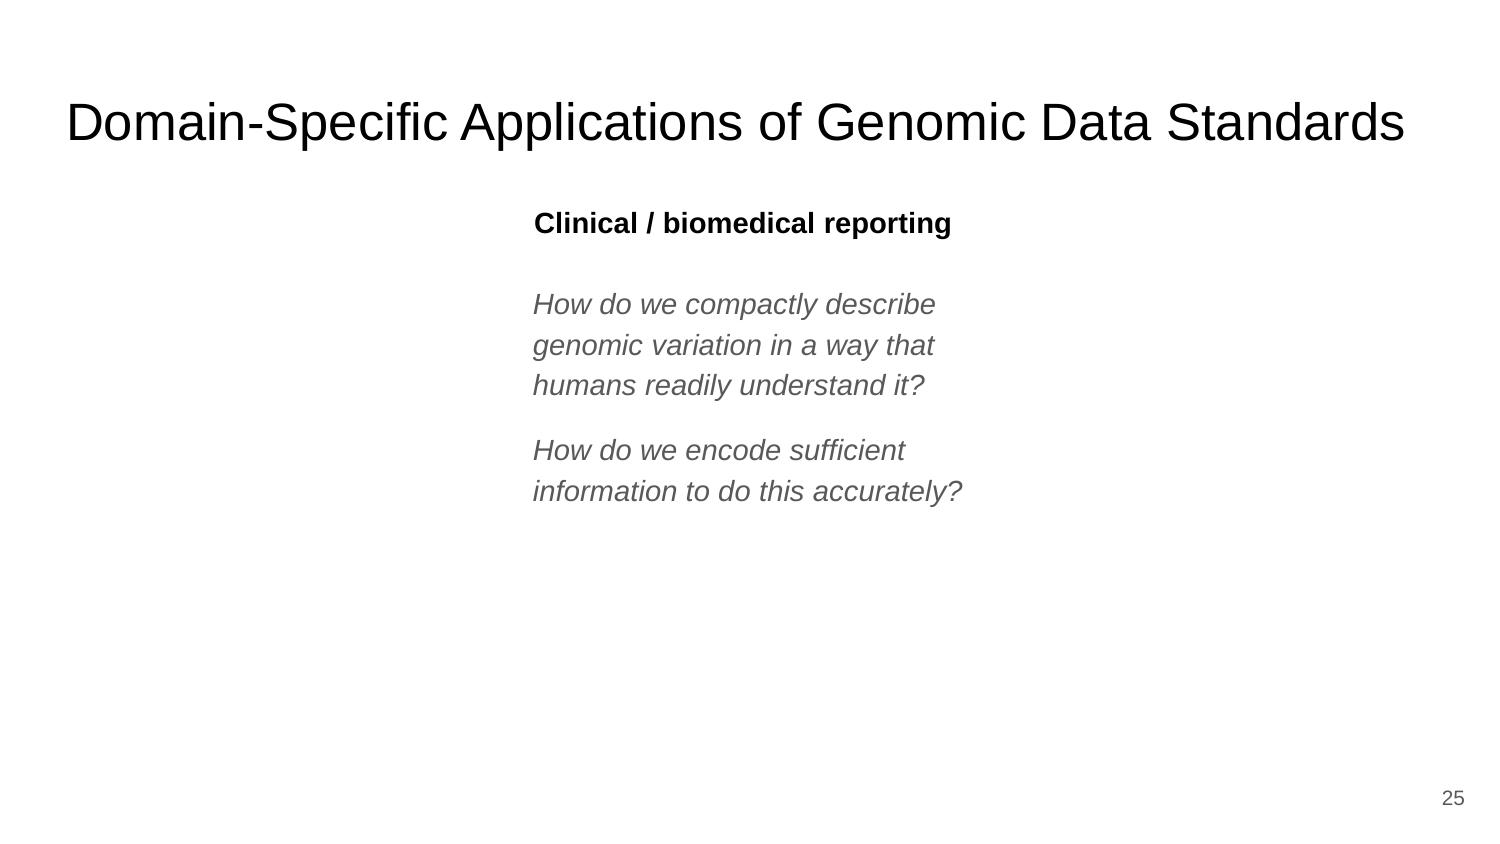

# Domain-Specific Applications of Genomic Data Standards
Clinical / biomedical reporting
How do we compactly describe genomic variation in a way that humans readily understand it?
How do we encode sufficient information to do this accurately?

25